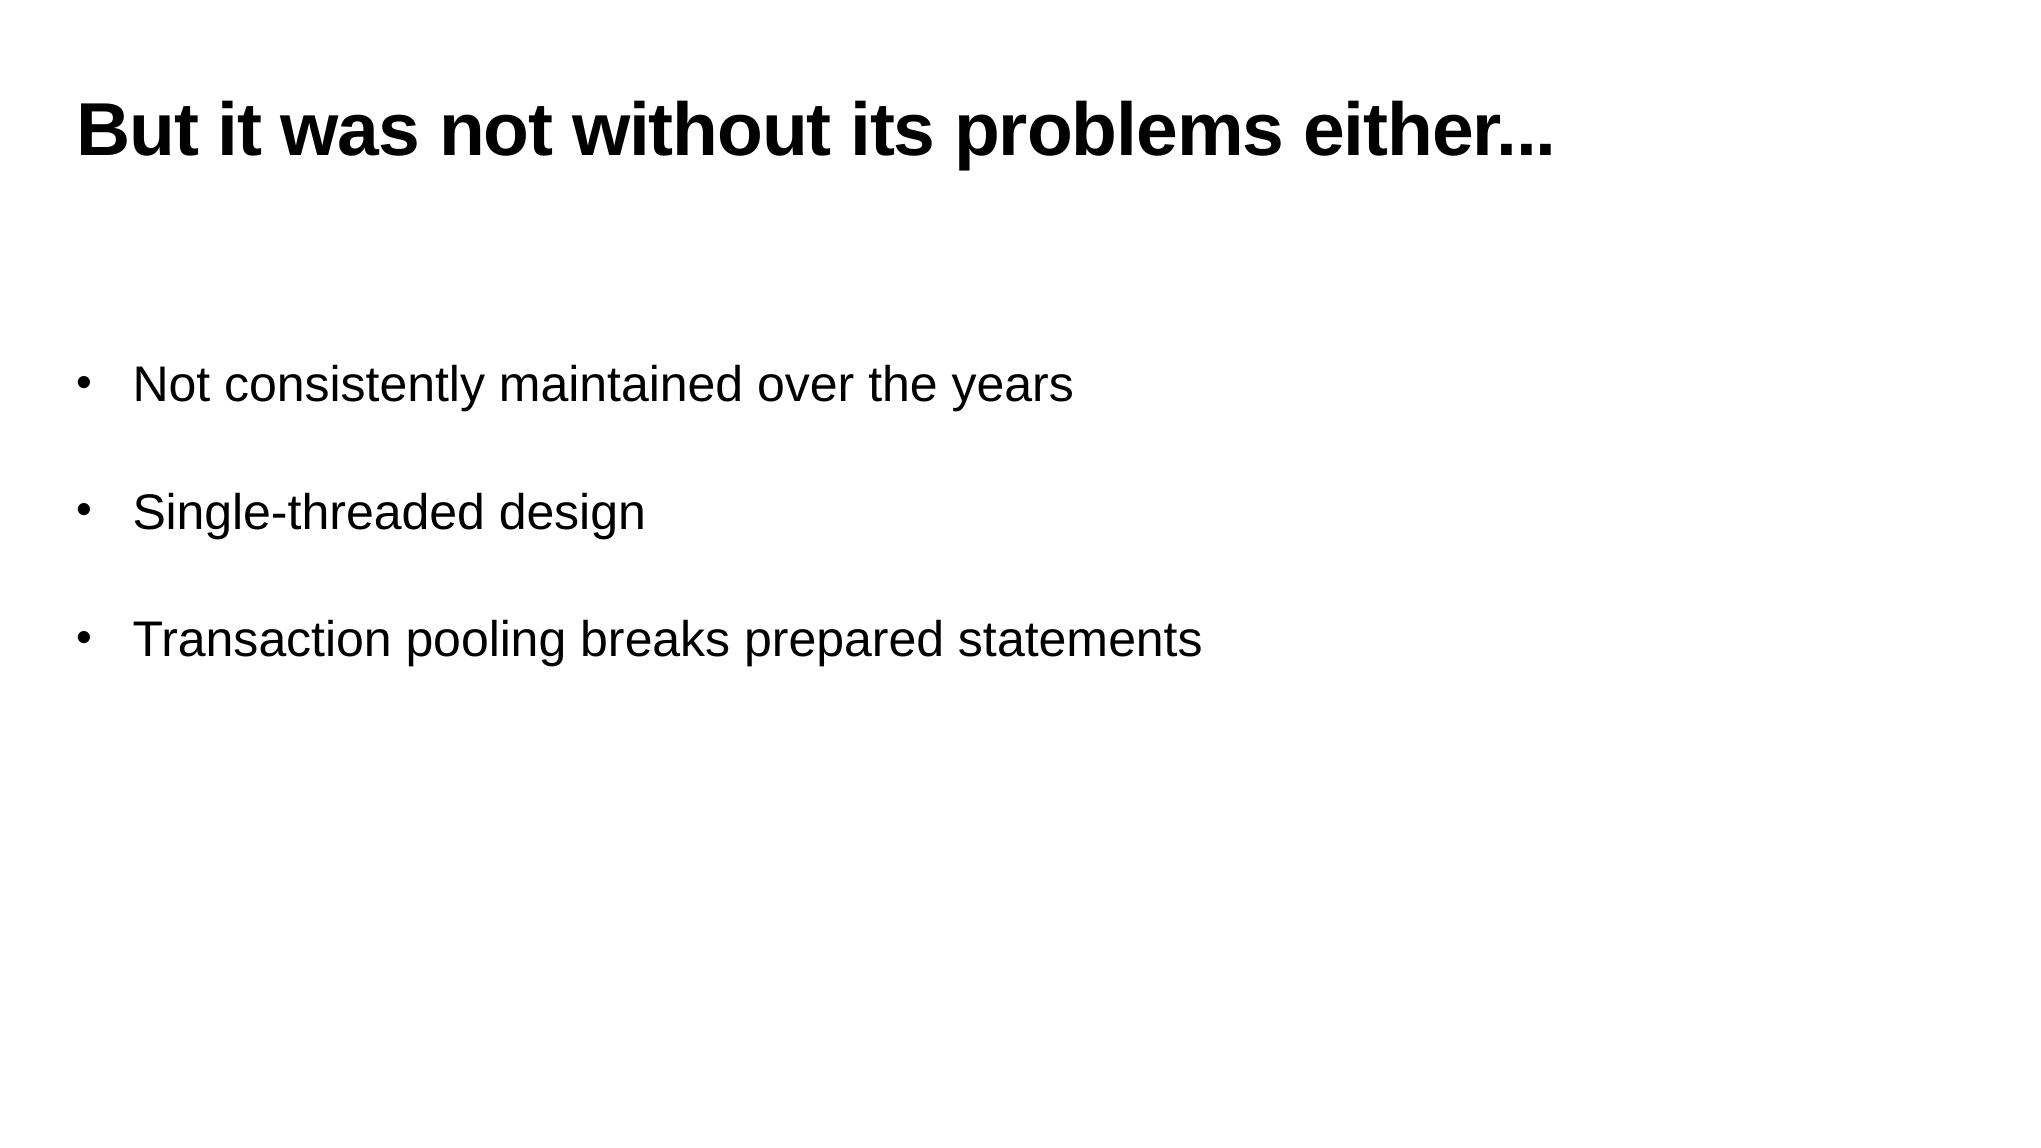

# But it was not without its problems either...
Not consistently maintained over the years
Single-threaded design
Transaction pooling breaks prepared statements